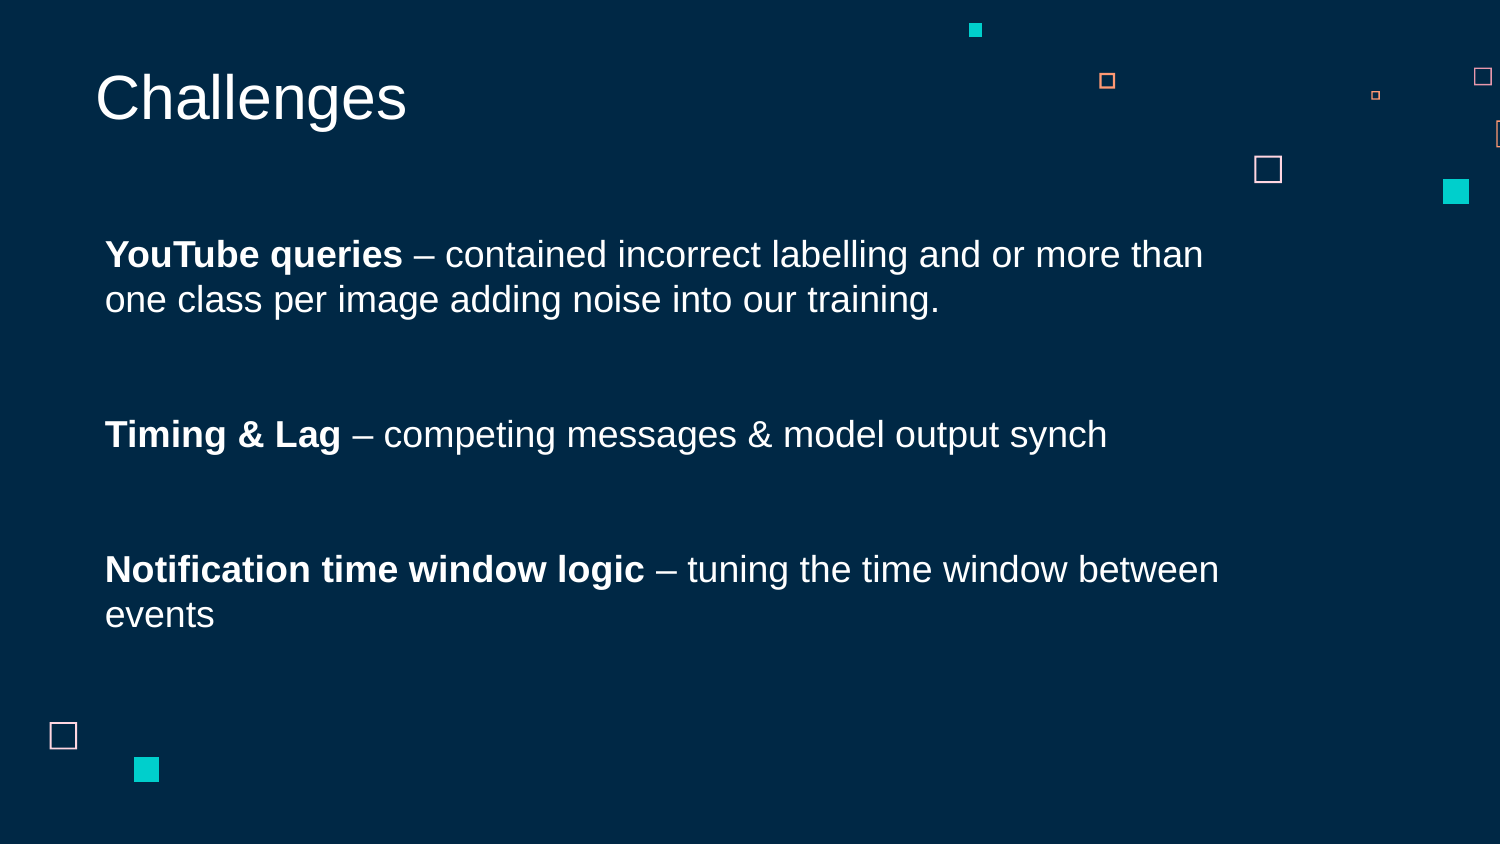

Challenges
YouTube queries – contained incorrect labelling and or more than one class per image adding noise into our training.

Timing & Lag – competing messages & model output synch

Notification time window logic – tuning the time window between events